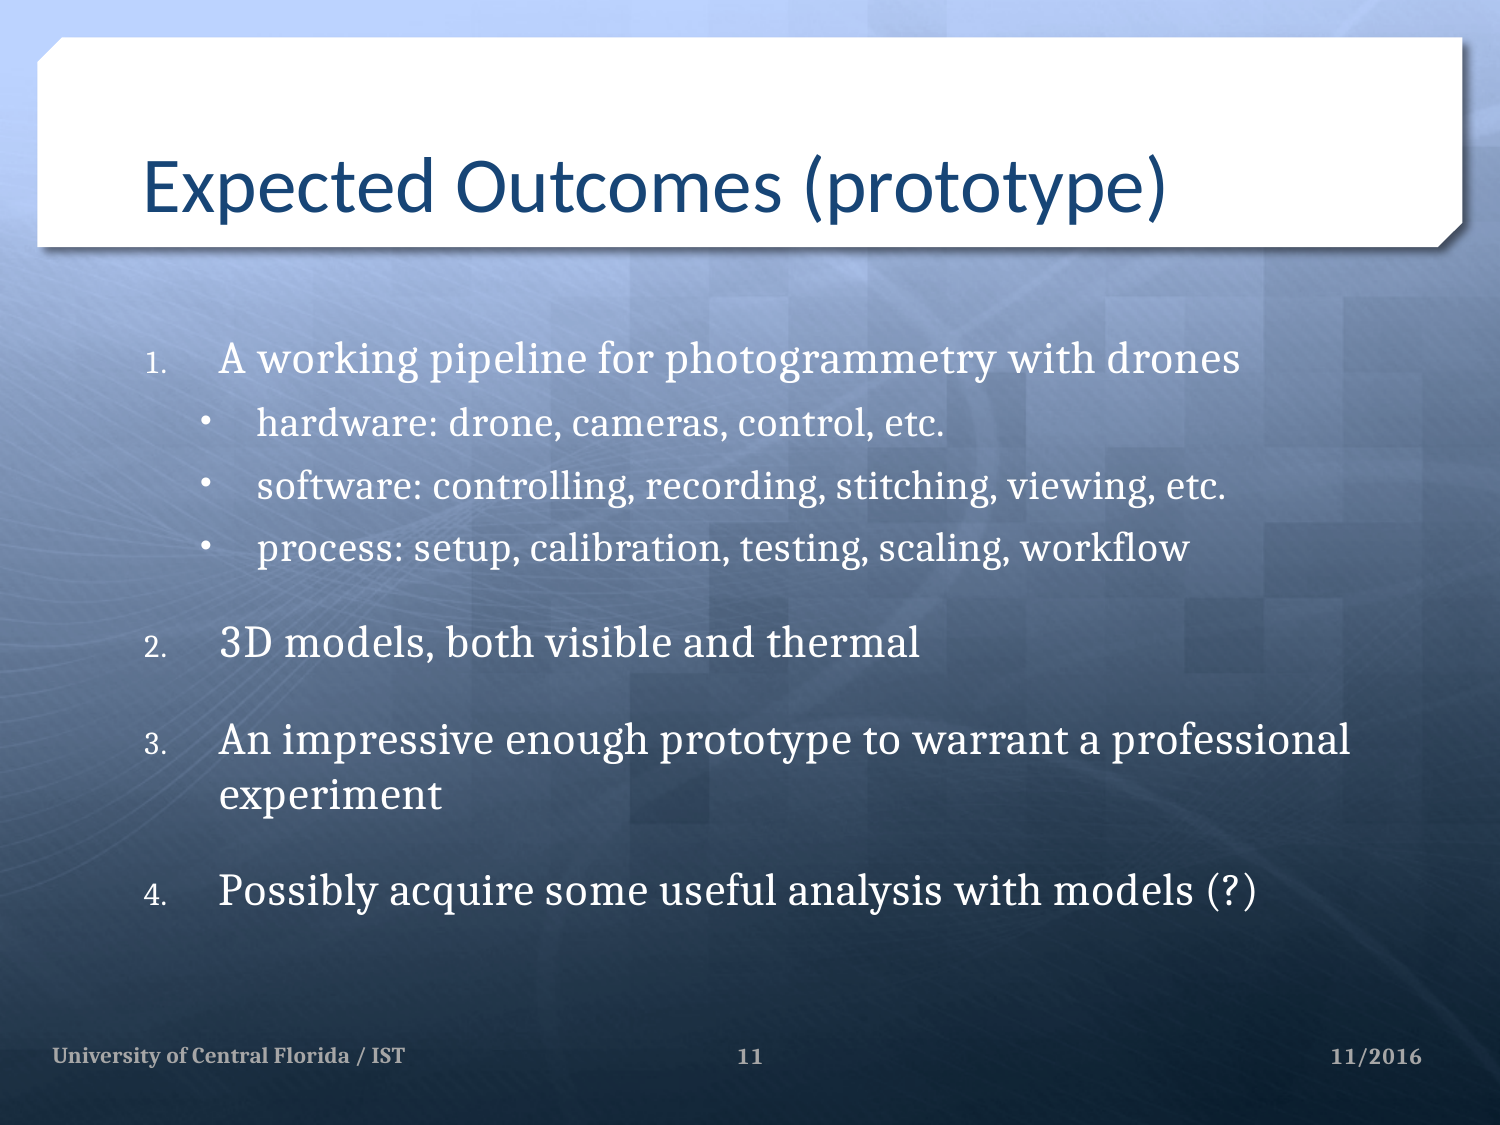

# Expected Outcomes (prototype)
A working pipeline for photogrammetry with drones
hardware: drone, cameras, control, etc.
software: controlling, recording, stitching, viewing, etc.
process: setup, calibration, testing, scaling, workflow
3D models, both visible and thermal
An impressive enough prototype to warrant a professional experiment
Possibly acquire some useful analysis with models (?)
University of Central Florida / IST
11
11/2016